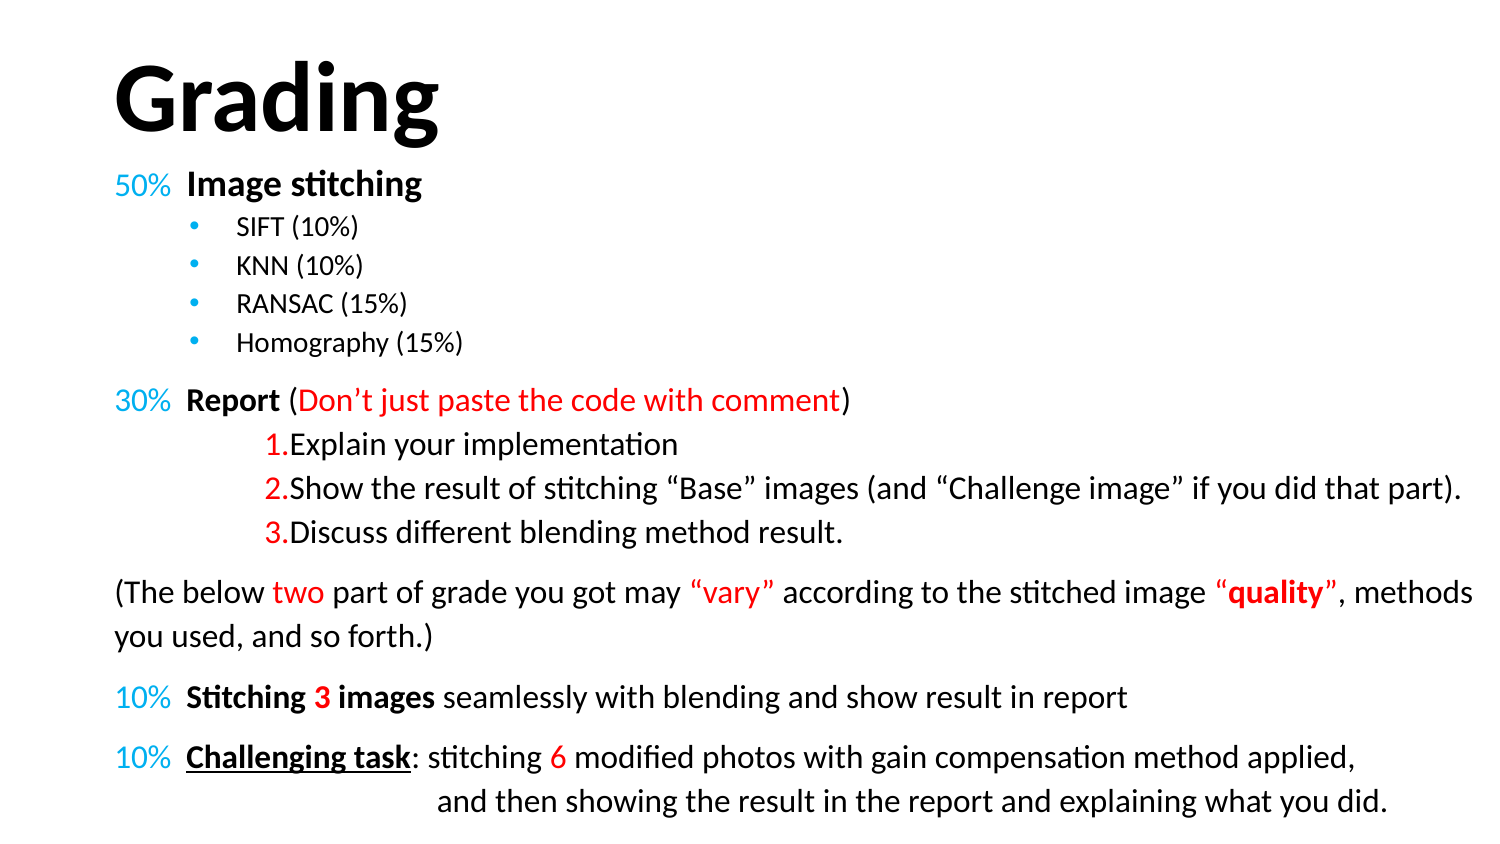

# Grading
50%  Image stitching
SIFT (10%)
KNN (10%)
RANSAC (15%)
Homography (15%)
30%  Report (Don’t just paste the code with comment)
	1.Explain your implementation
	2.Show the result of stitching “Base” images (and “Challenge image” if you did that part).
	3.Discuss different blending method result.
(The below two part of grade you got may “vary” according to the stitched image “quality”, methods you used, and so forth.)
10%  Stitching 3 images seamlessly with blending and show result in report
10%  Challenging task: stitching 6 modified photos with gain compensation method applied,
		   and then showing the result in the report and explaining what you did.